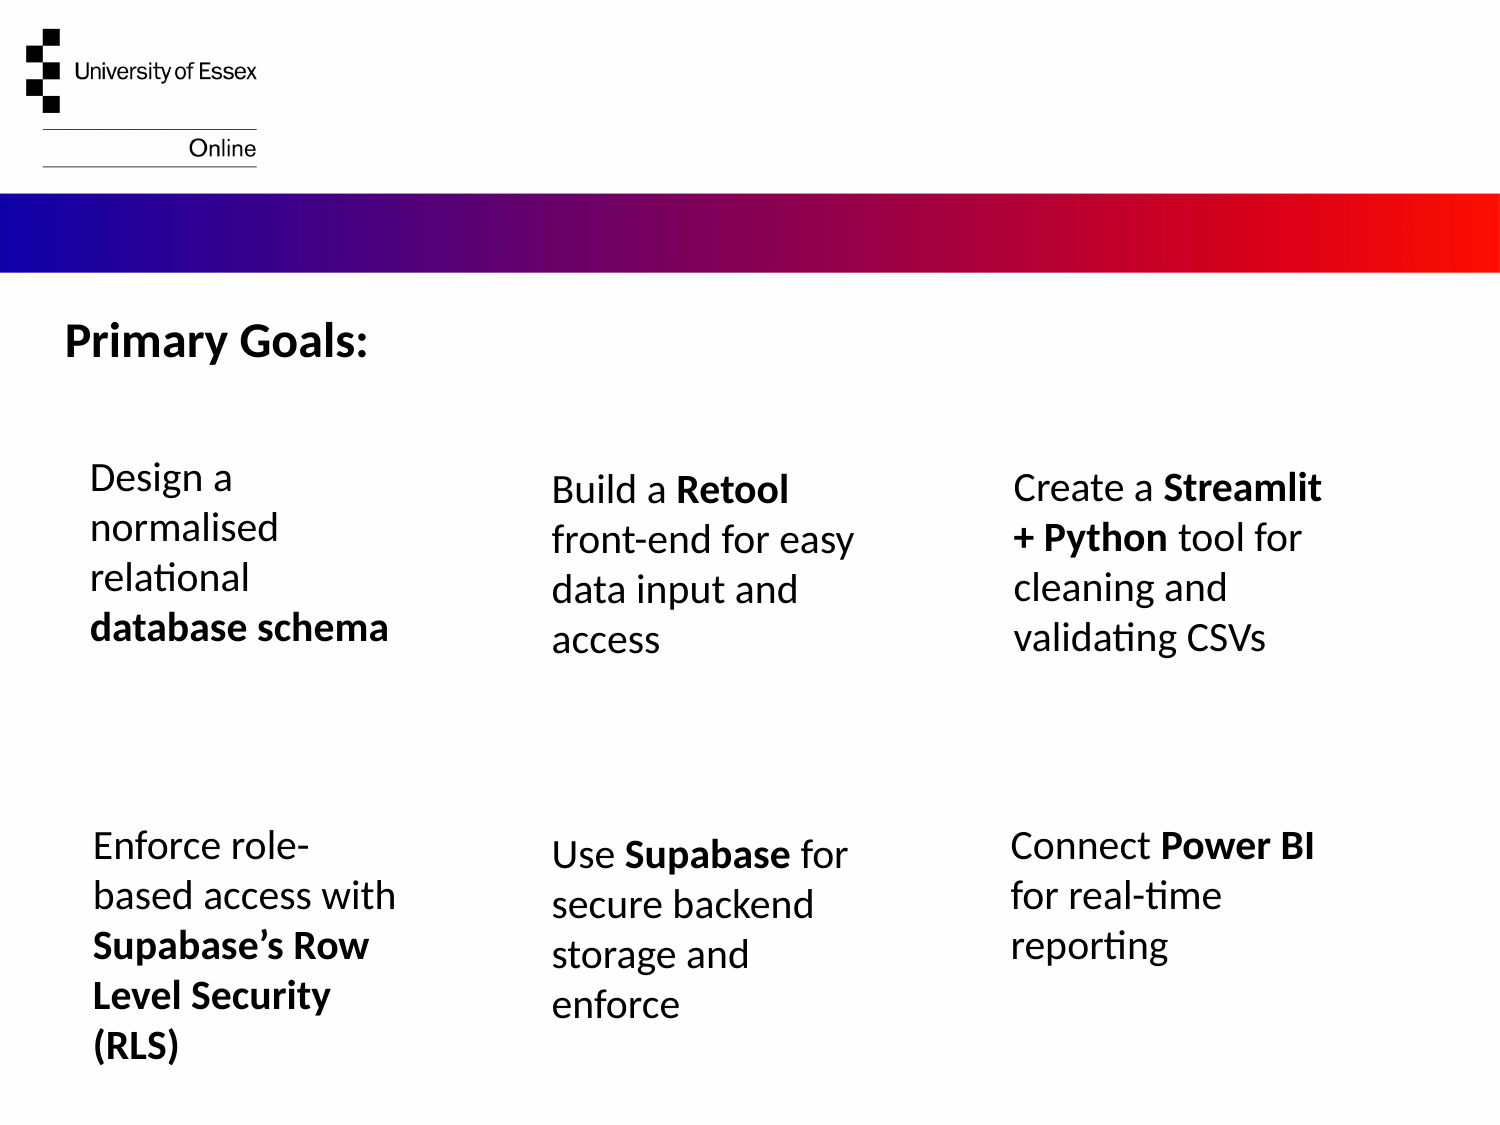

Primary Goals:

Design a normalised relational database schema

Create a Streamlit + Python tool for cleaning and validating CSVs
Build a Retool front-end for easy data input and access
Enforce role-based access with Supabase’s Row Level Security (RLS)
Connect Power BI for real-time reporting
Use Supabase for secure backend storage and enforce